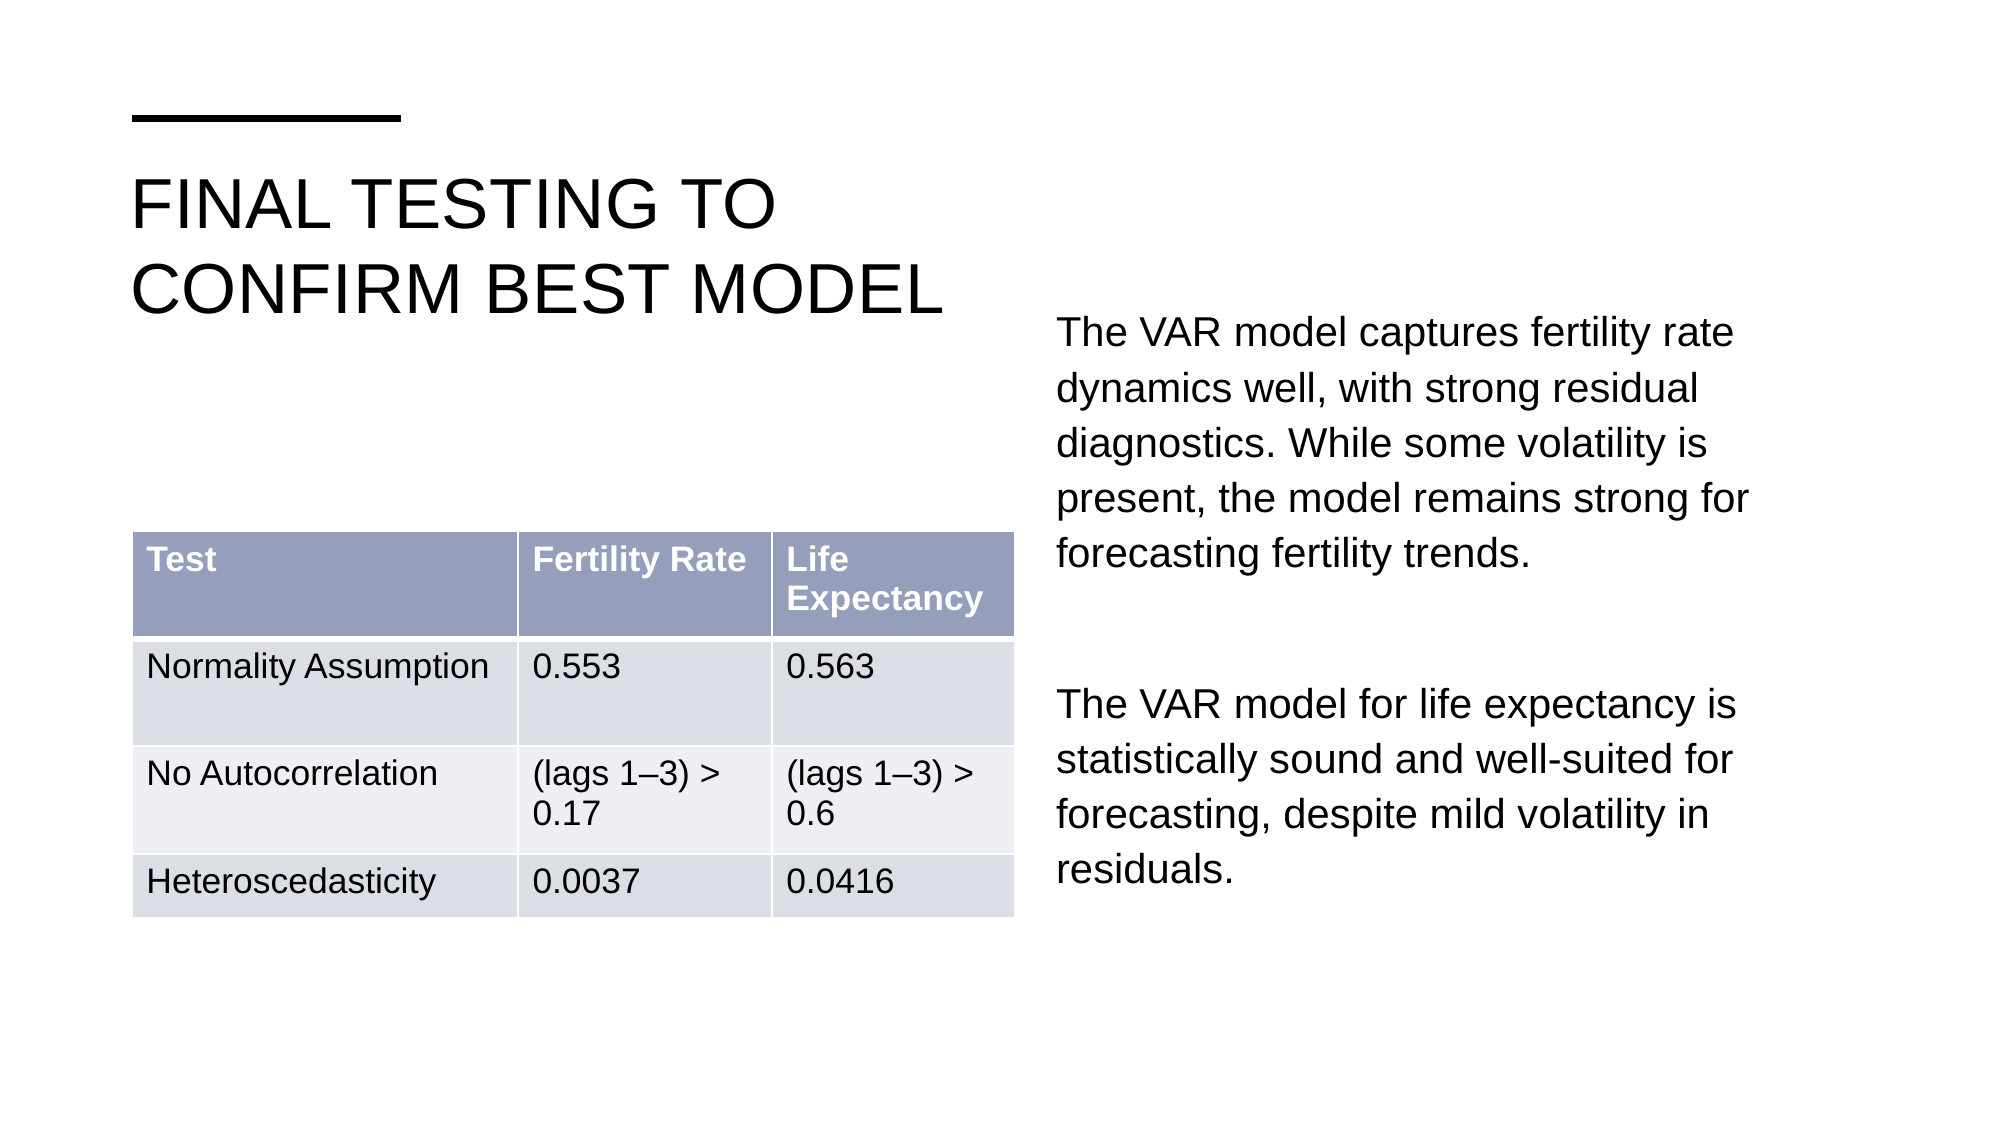

# Final Testing to Confirm Best model
The VAR model captures fertility rate dynamics well, with strong residual diagnostics. While some volatility is present, the model remains strong for forecasting fertility trends.

The VAR model for life expectancy is statistically sound and well-suited for forecasting, despite mild volatility in residuals.
| Test | Fertility Rate | Life Expectancy |
| --- | --- | --- |
| Normality Assumption | 0.553 | 0.563 |
| No Autocorrelation | (lags 1–3) > 0.17 | (lags 1–3) > 0.6 |
| Heteroscedasticity | 0.0037 | 0.0416 |